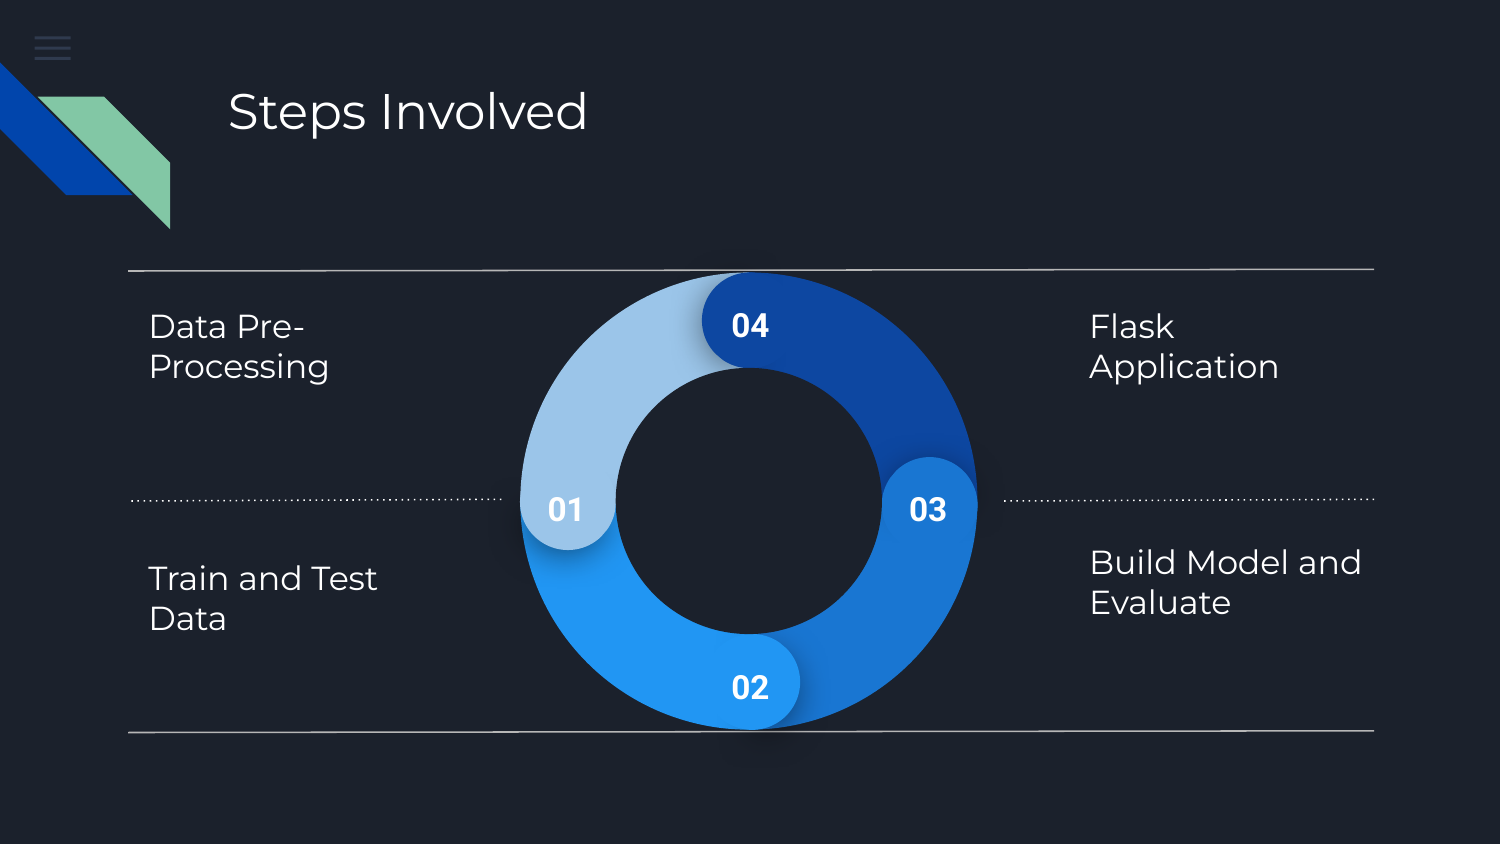

# Steps Involved

04
Data Pre-Processing

Flask Application

01
03
Build Model and Evaluate
Train and Test Data

02